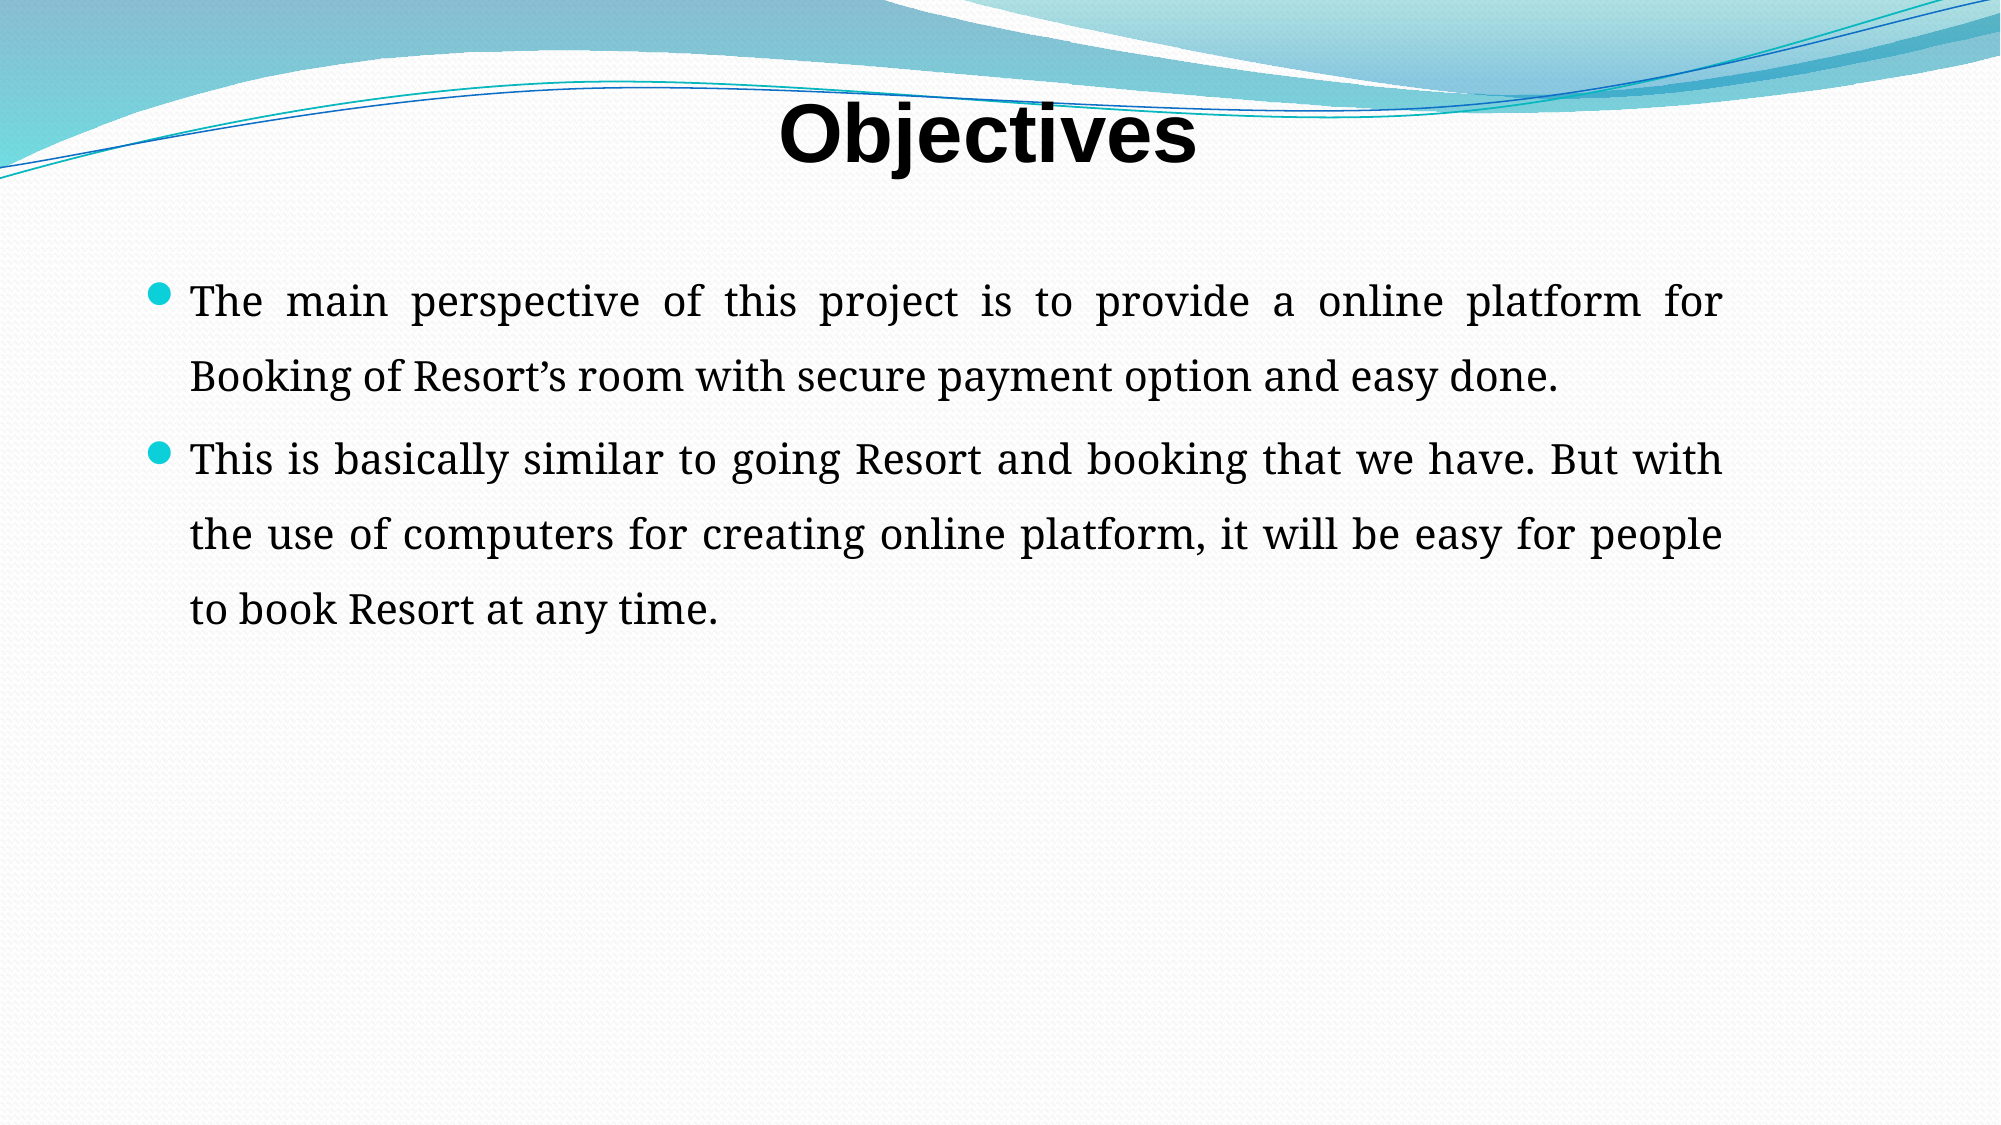

# Objectives
The main perspective of this project is to provide a online platform for Booking of Resort’s room with secure payment option and easy done.
This is basically similar to going Resort and booking that we have. But with the use of computers for creating online platform, it will be easy for people to book Resort at any time.